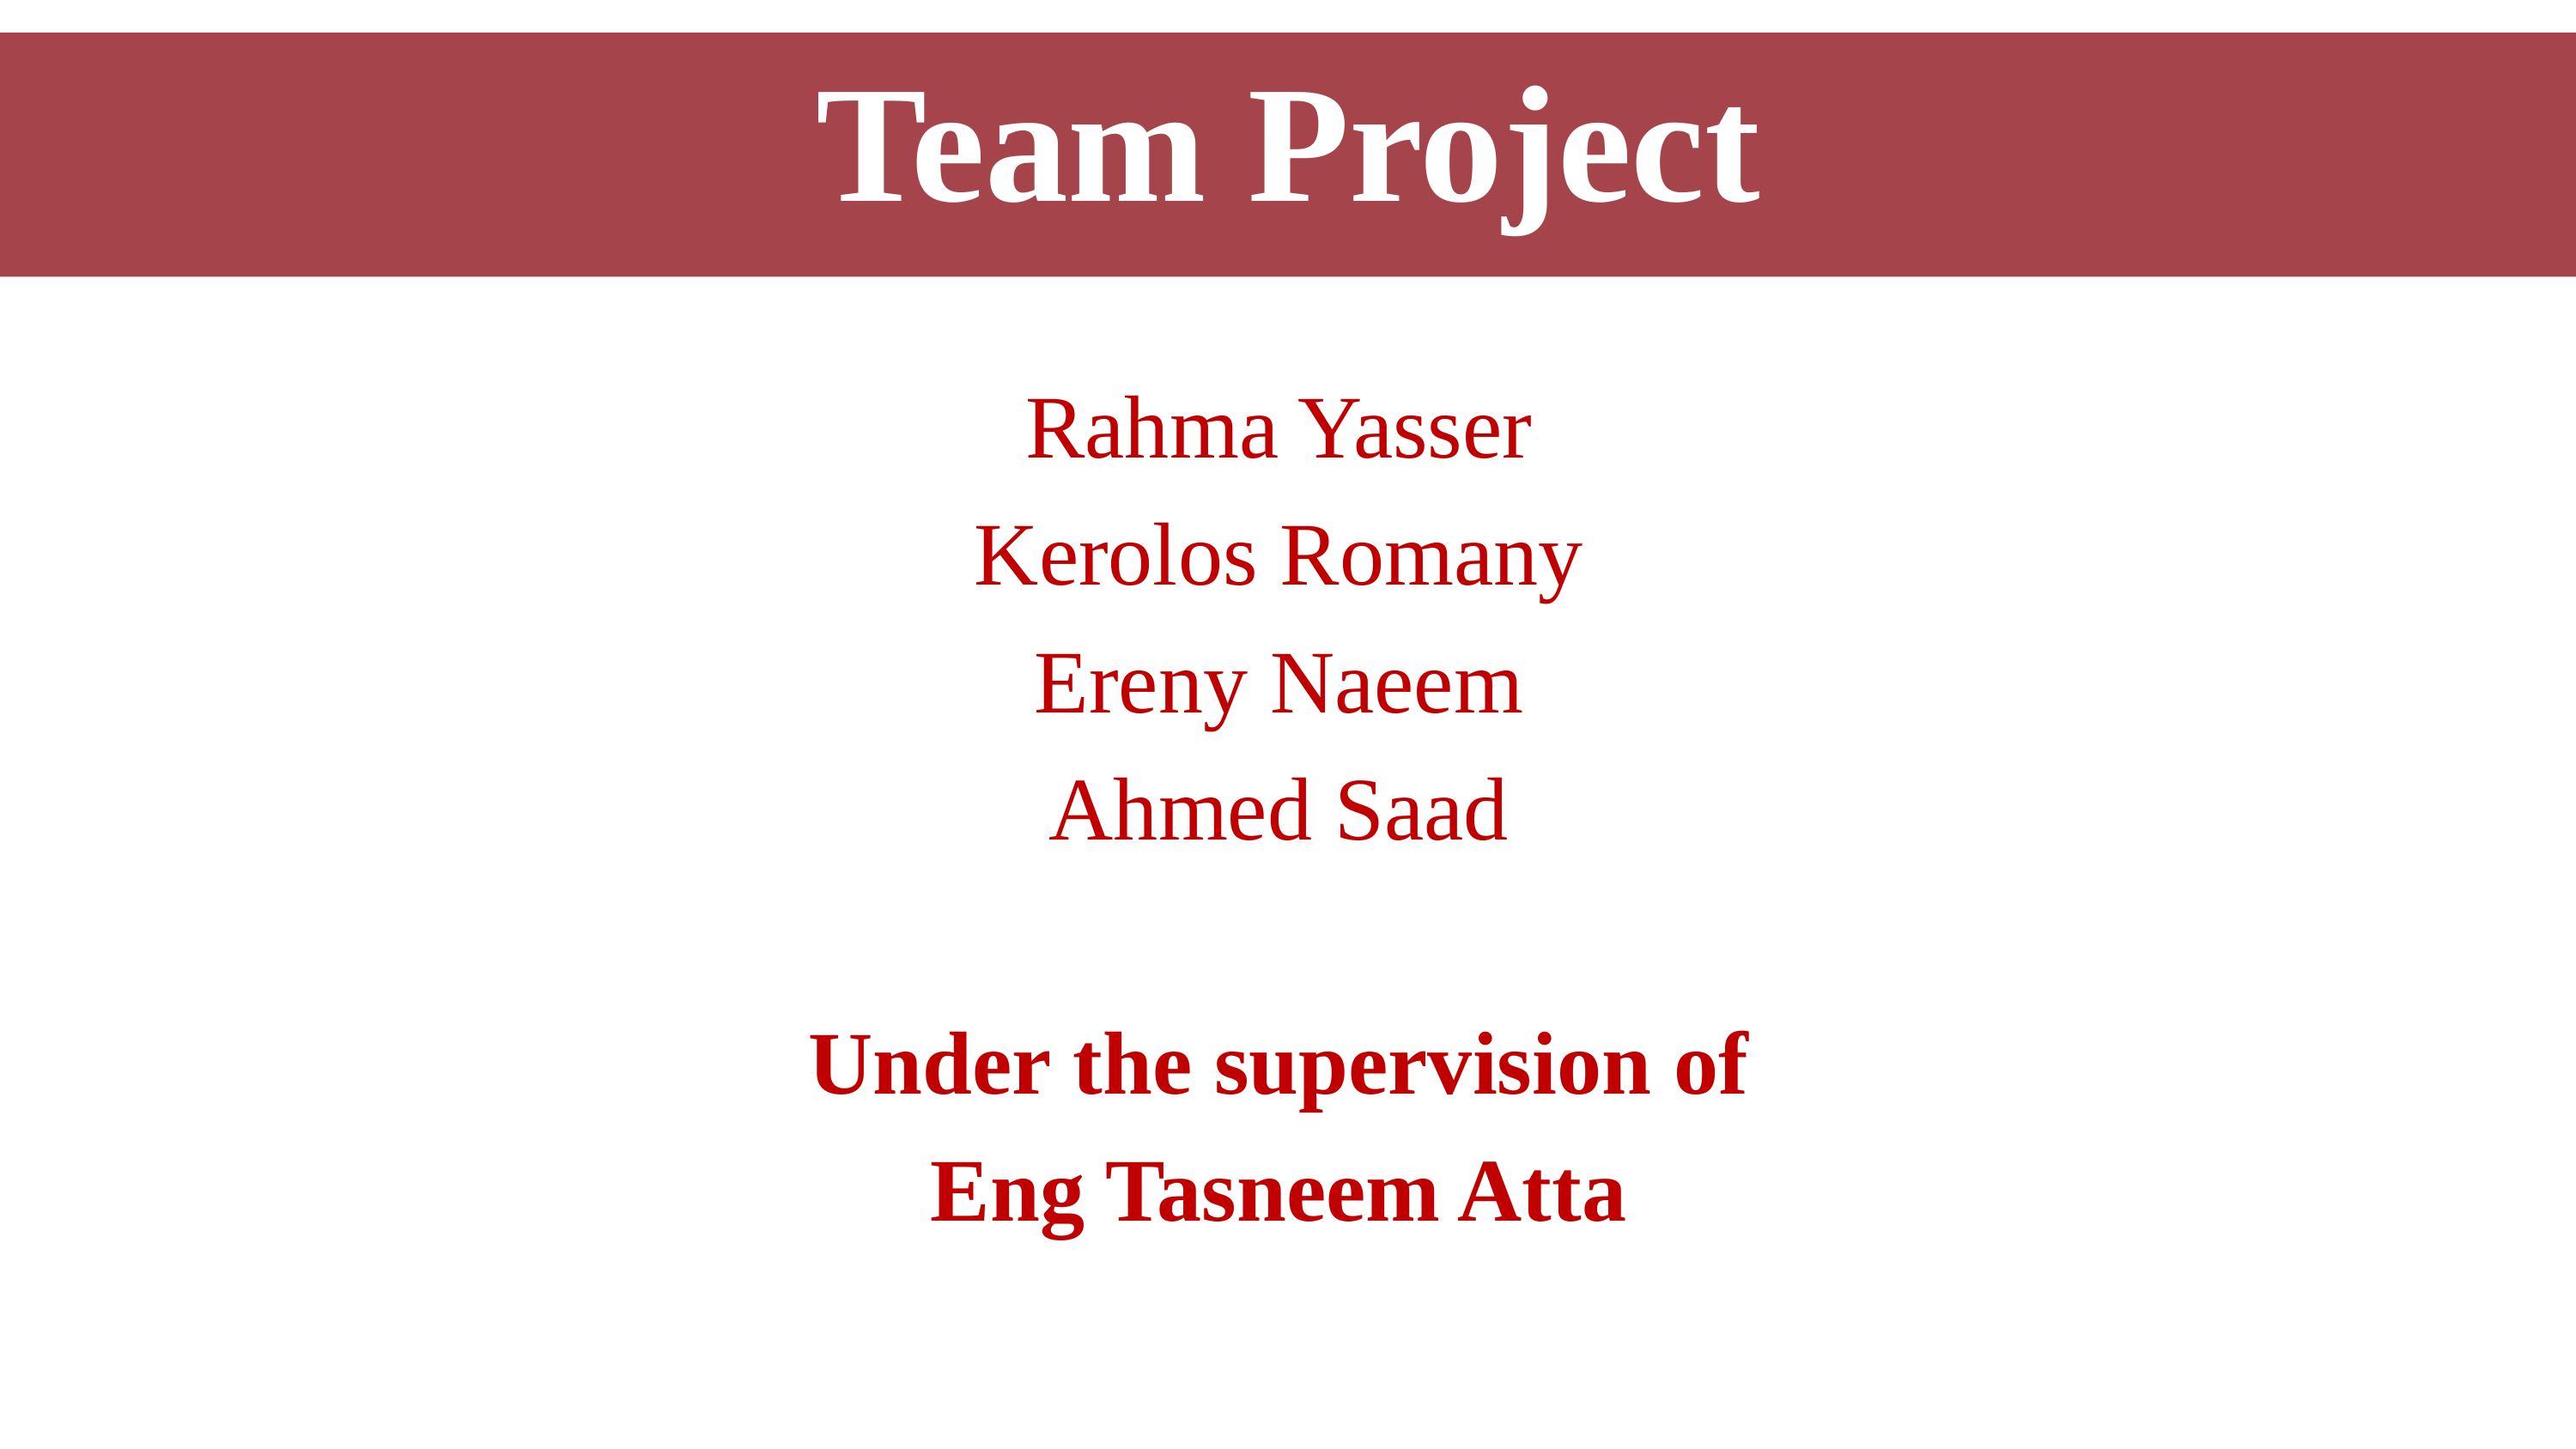

# Team Project
Rahma Yasser
Kerolos Romany
Ereny Naeem
Ahmed Saad

Under the supervision of
Eng Tasneem Atta